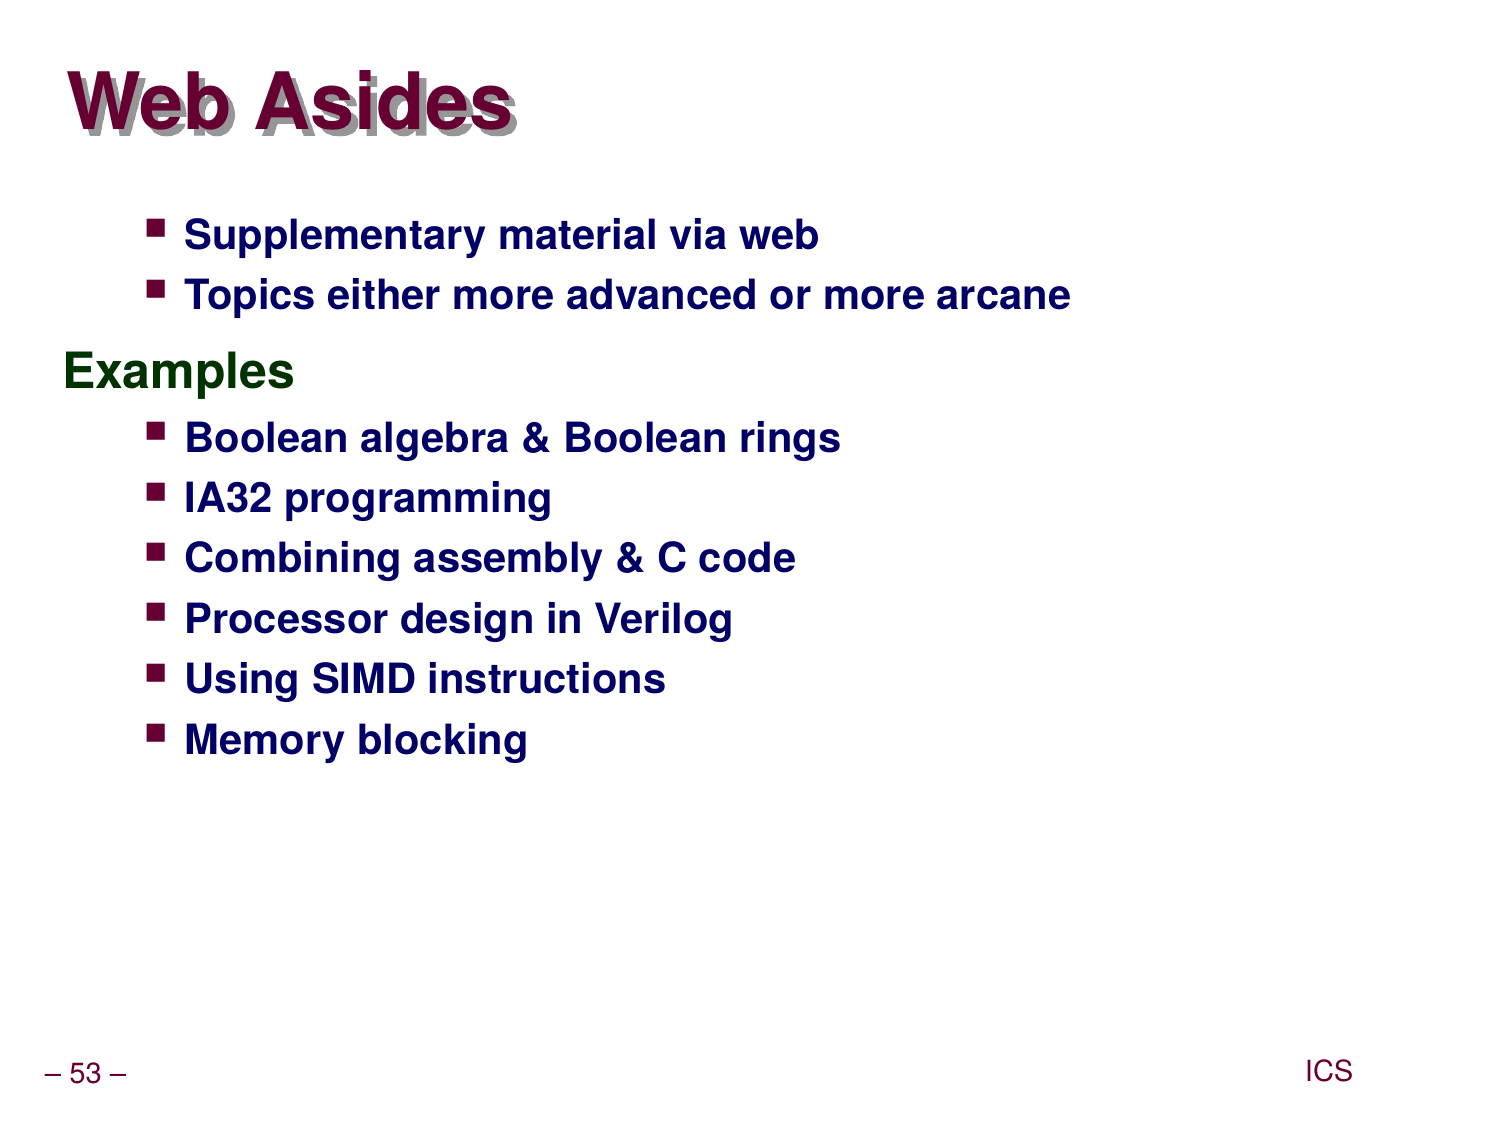

# Web Asides
Supplementary material via web
Topics either more advanced or more arcane
Examples
Boolean algebra & Boolean rings
IA32 programming
Combining assembly & C code
Processor design in Verilog
Using SIMD instructions
Memory blocking